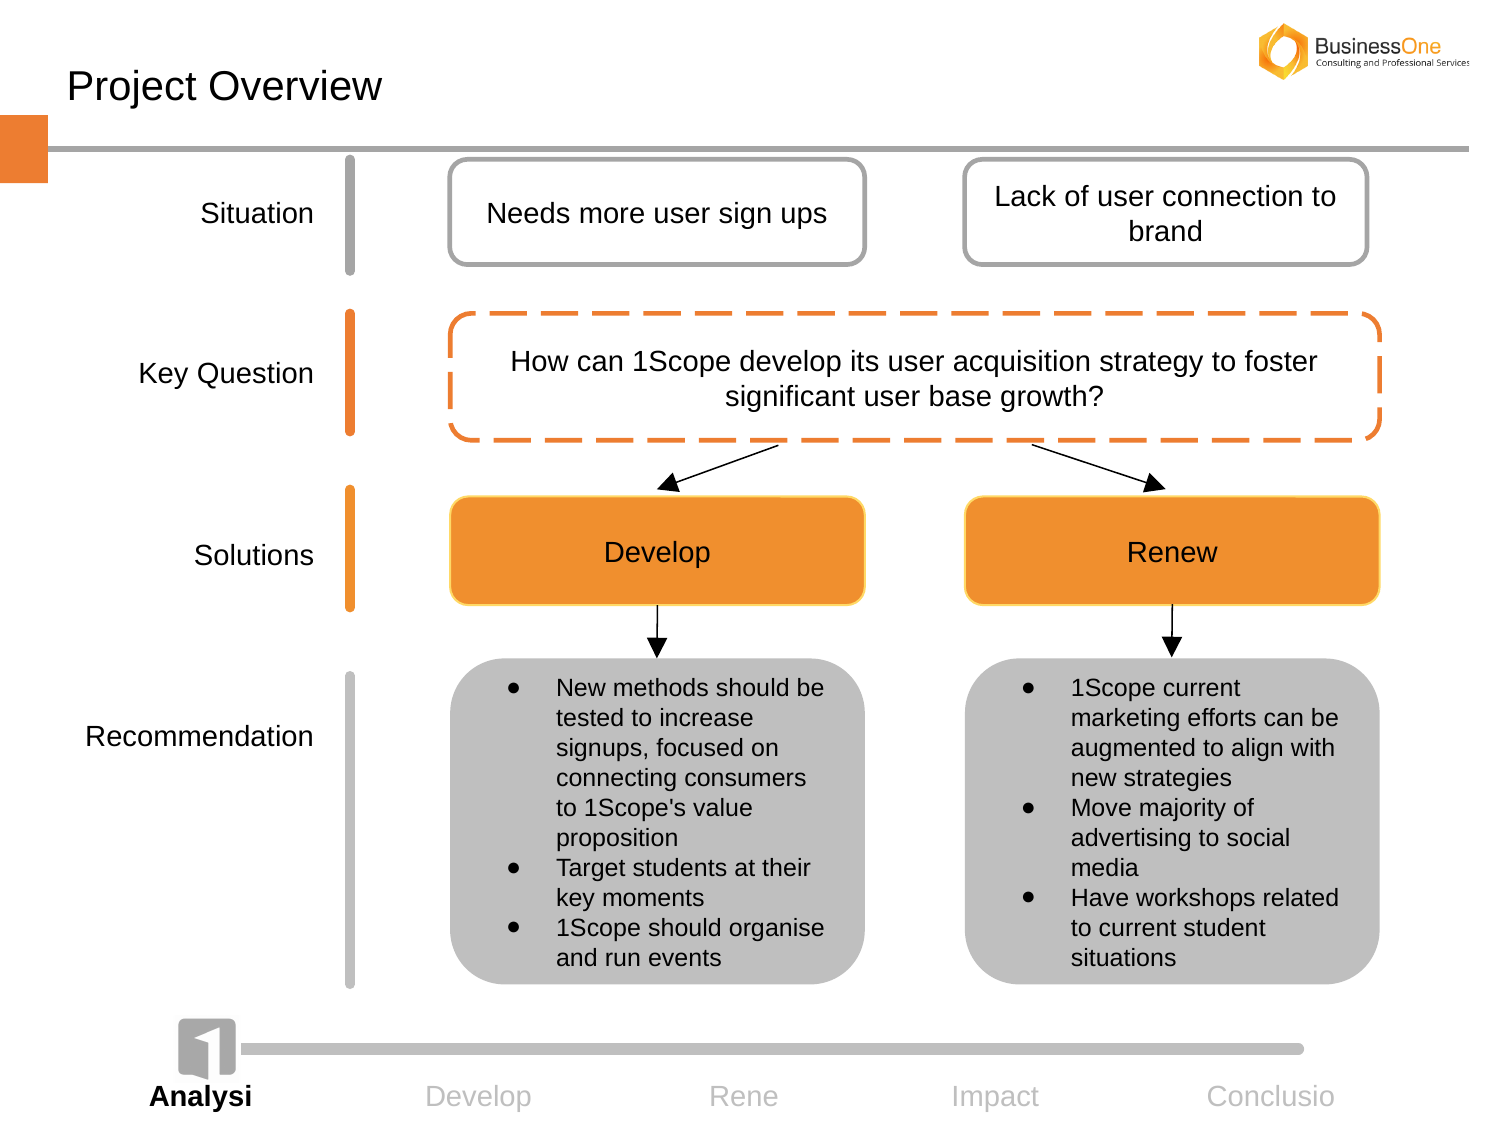

Project Overview
Needs more user sign ups
Lack of user connection to brand
Situation
How can 1Scope develop its user acquisition strategy to foster significant user base growth?
Key Question
Develop
Renew
Solutions
New methods should be tested to increase signups, focused on connecting consumers to 1Scope's value proposition
Target students at their key moments
1Scope should organise and run events
1Scope current marketing efforts can be augmented to align with new strategies
Move majority of advertising to social media
Have workshops related to current student situations
Recommendation